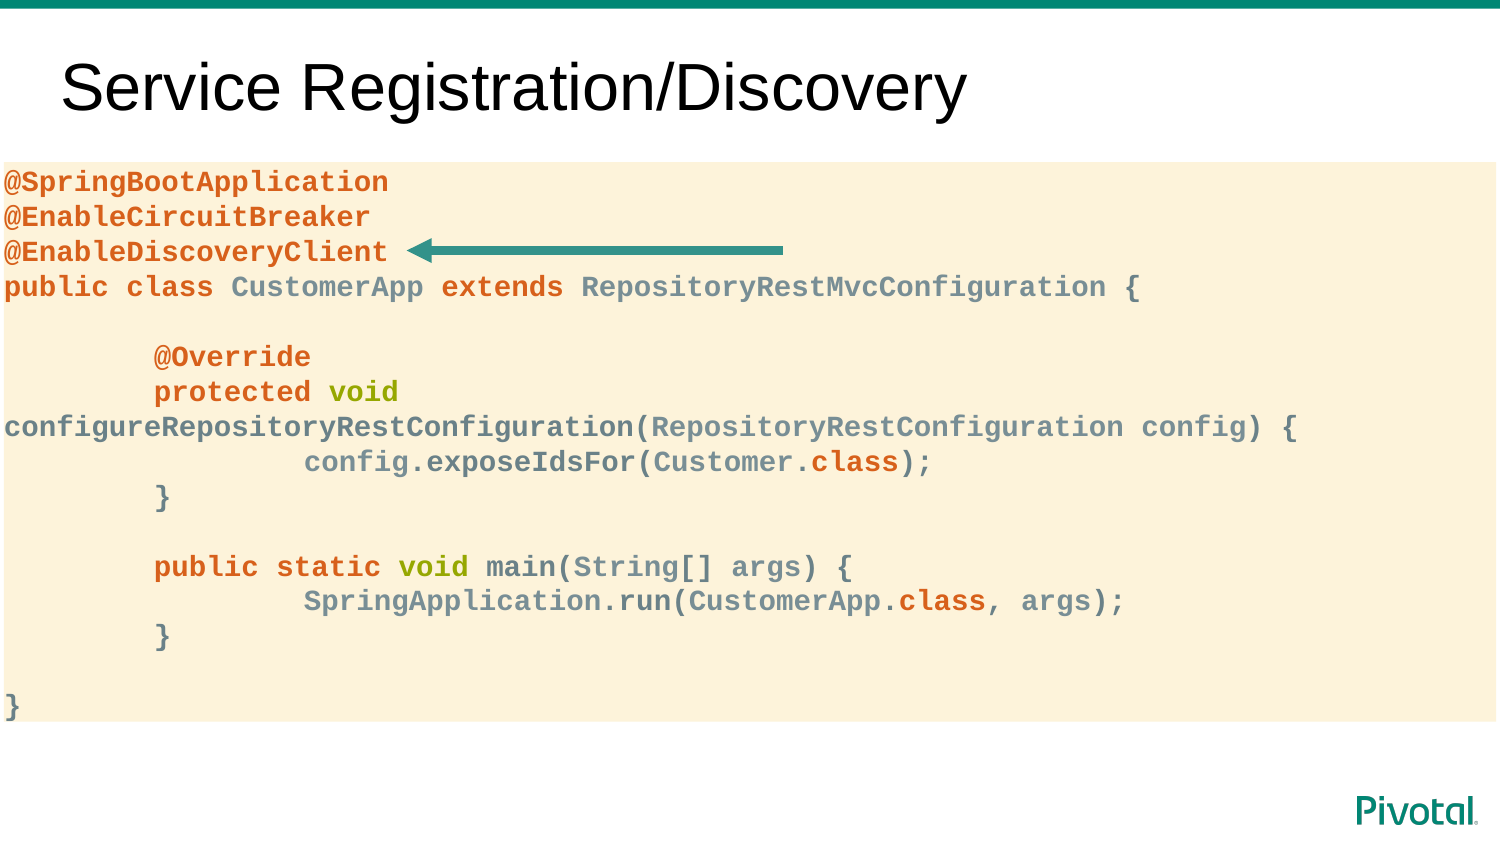

# Service Registration/Discovery
@SpringBootApplication
@EnableCircuitBreaker
@EnableDiscoveryClient
public class CustomerApp extends RepositoryRestMvcConfiguration {

	@Override
	protected void configureRepositoryRestConfiguration(RepositoryRestConfiguration config) {
		config.exposeIdsFor(Customer.class);
	}

	public static void main(String[] args) {
		SpringApplication.run(CustomerApp.class, args);
	}

}